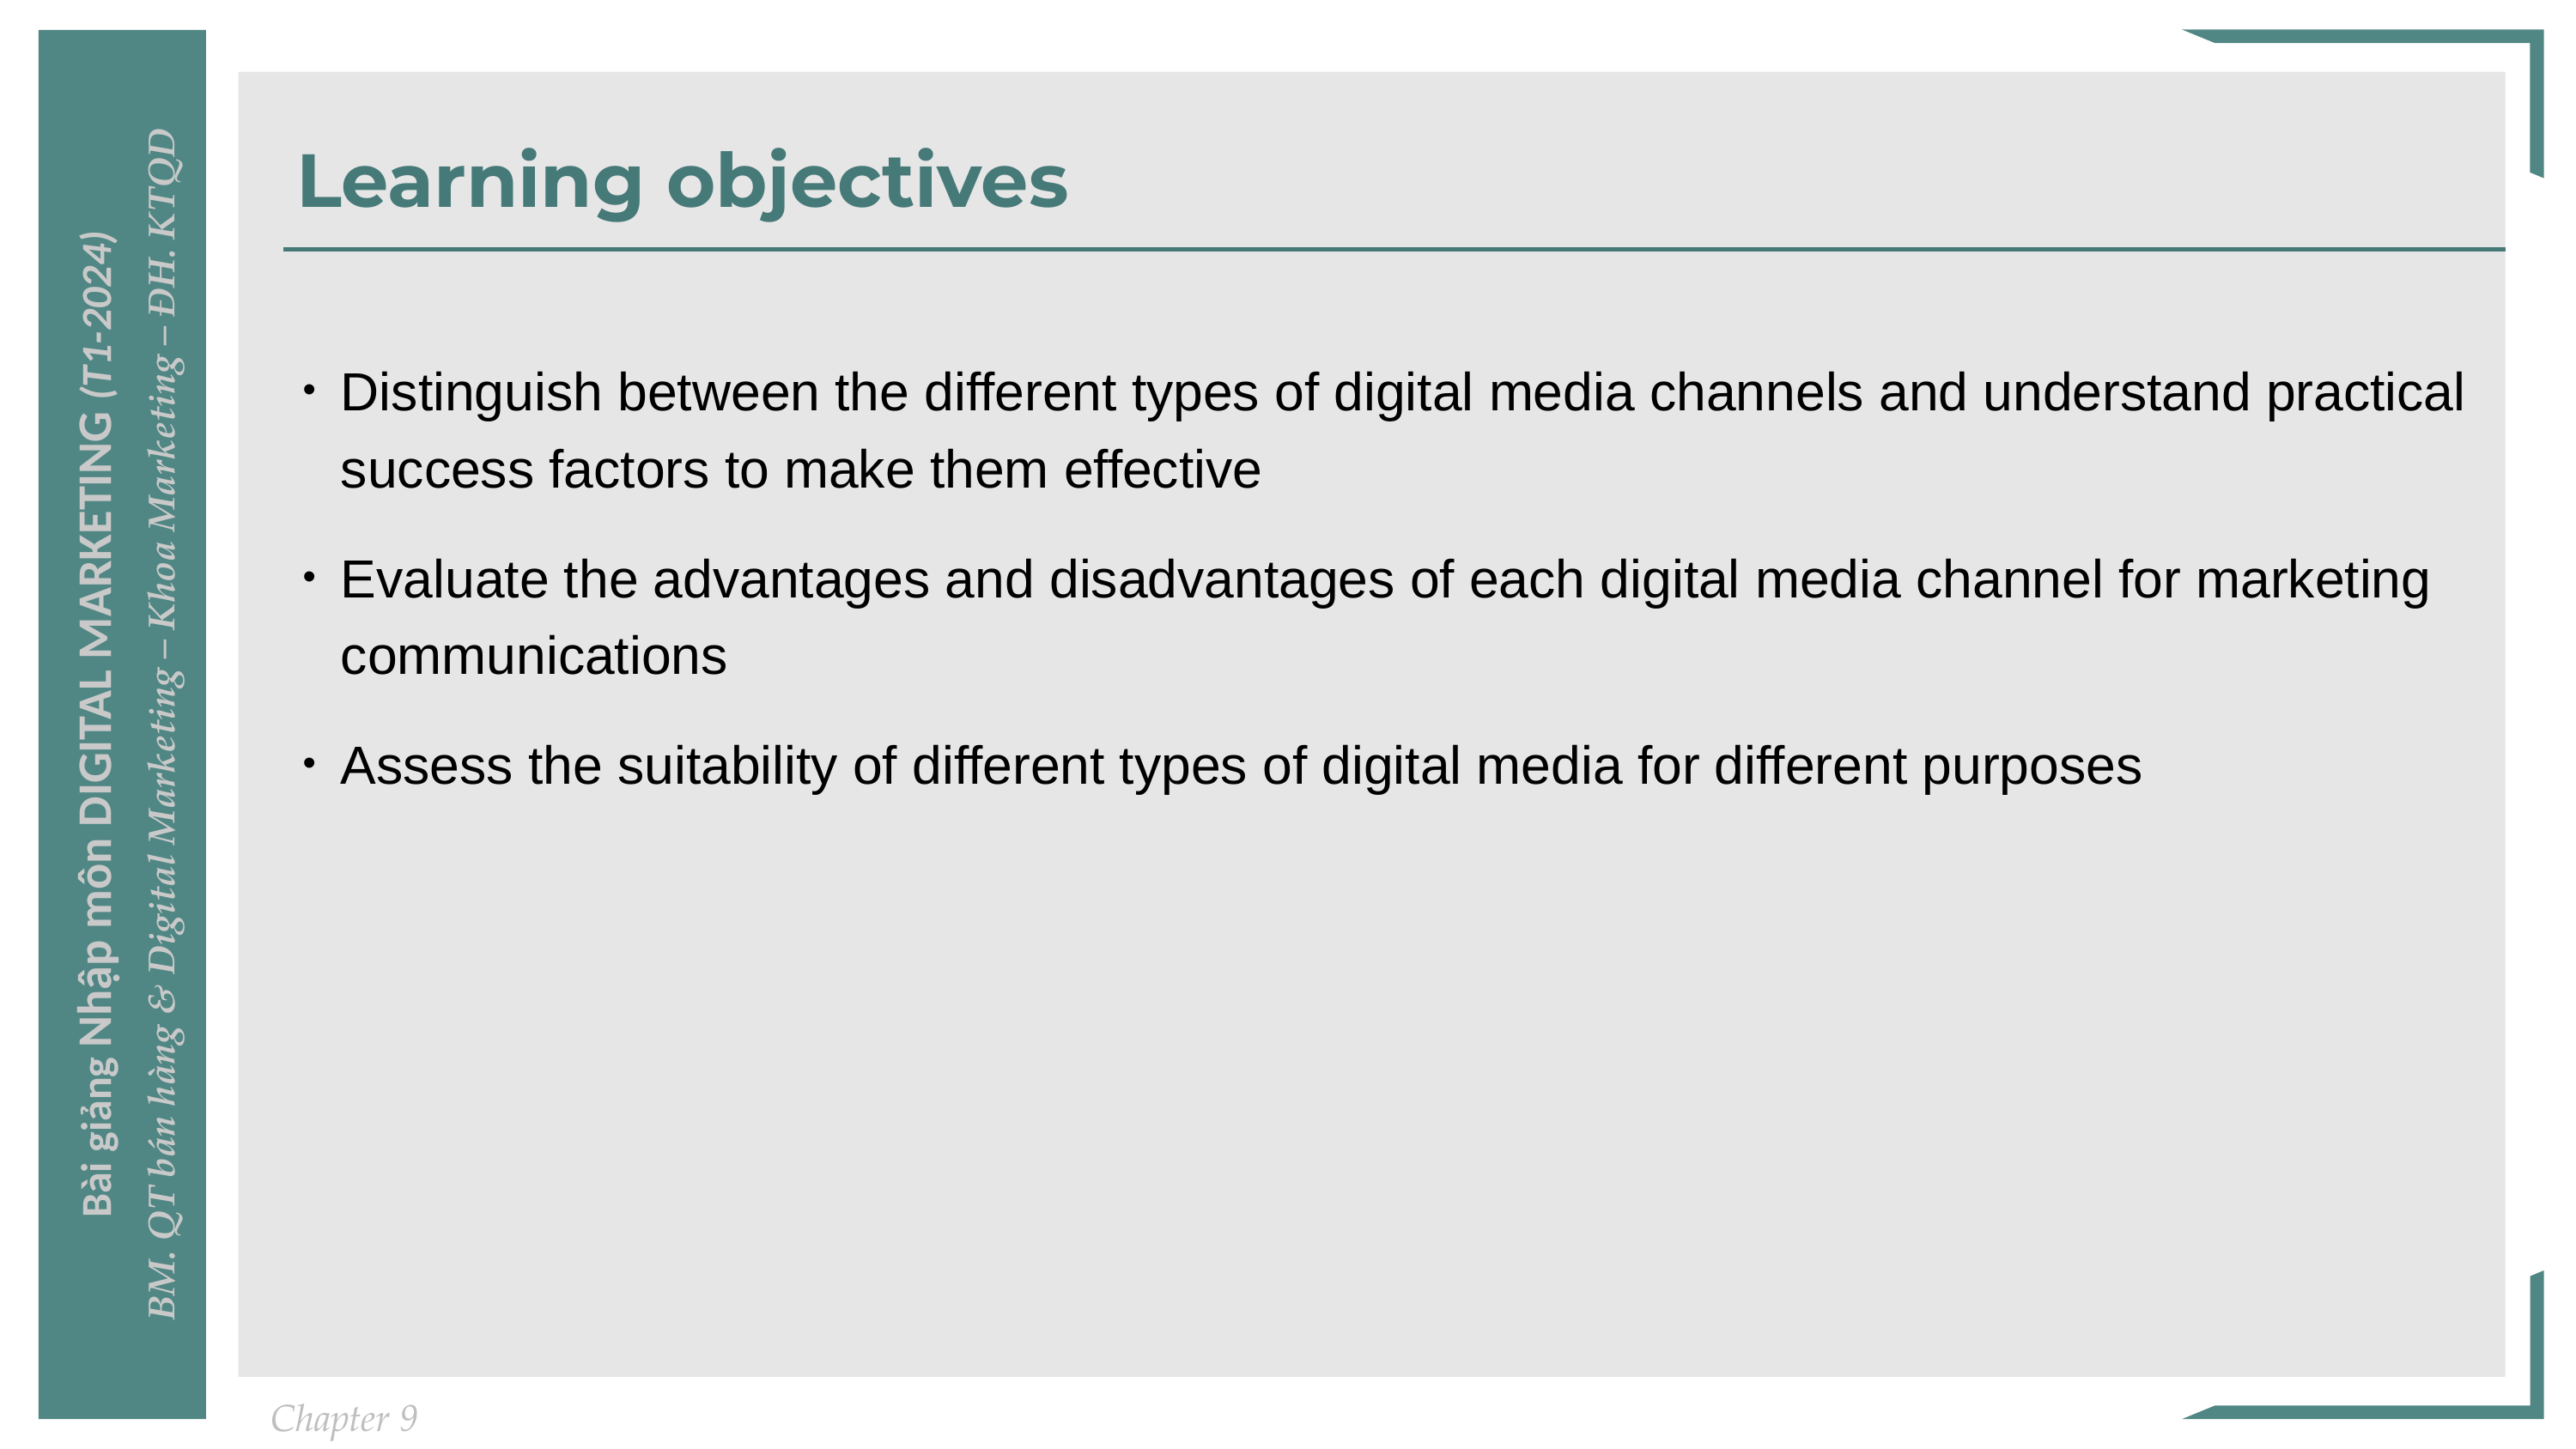

# Learning objectives
Distinguish between the different types of digital media channels and understand practical success factors to make them effective
Evaluate the advantages and disadvantages of each digital media channel for marketing communications
Assess the suitability of different types of digital media for different purposes